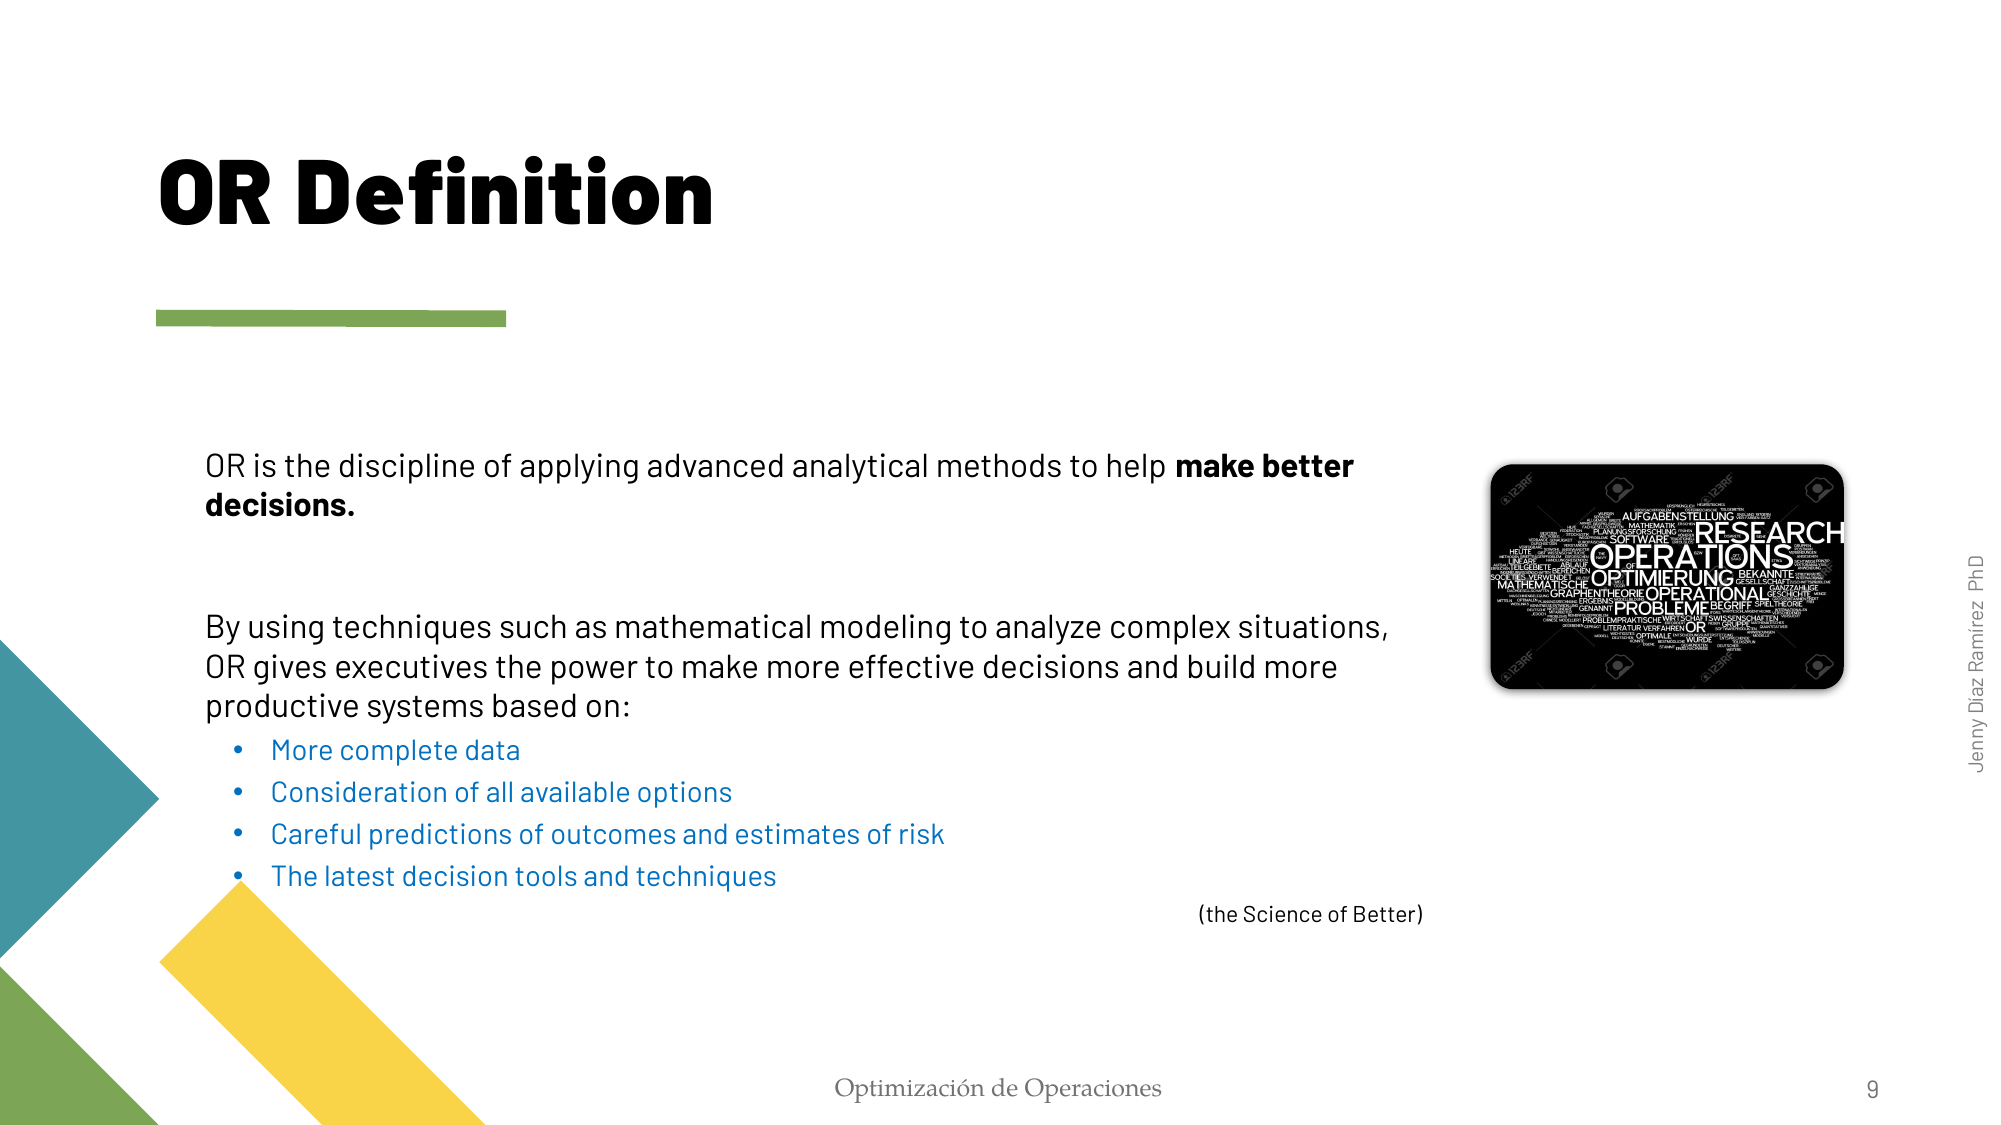

# OR Definition

	OR is the discipline of applying advanced analytical methods to help make better decisions.

	By using techniques such as mathematical modeling to analyze complex situations, OR gives executives the power to make more effective decisions and build more productive systems based on:
More complete data
Consideration of all available options
Careful predictions of outcomes and estimates of risk
The latest decision tools and techniques
		(the Science of Better)

Optimización de Operaciones
9